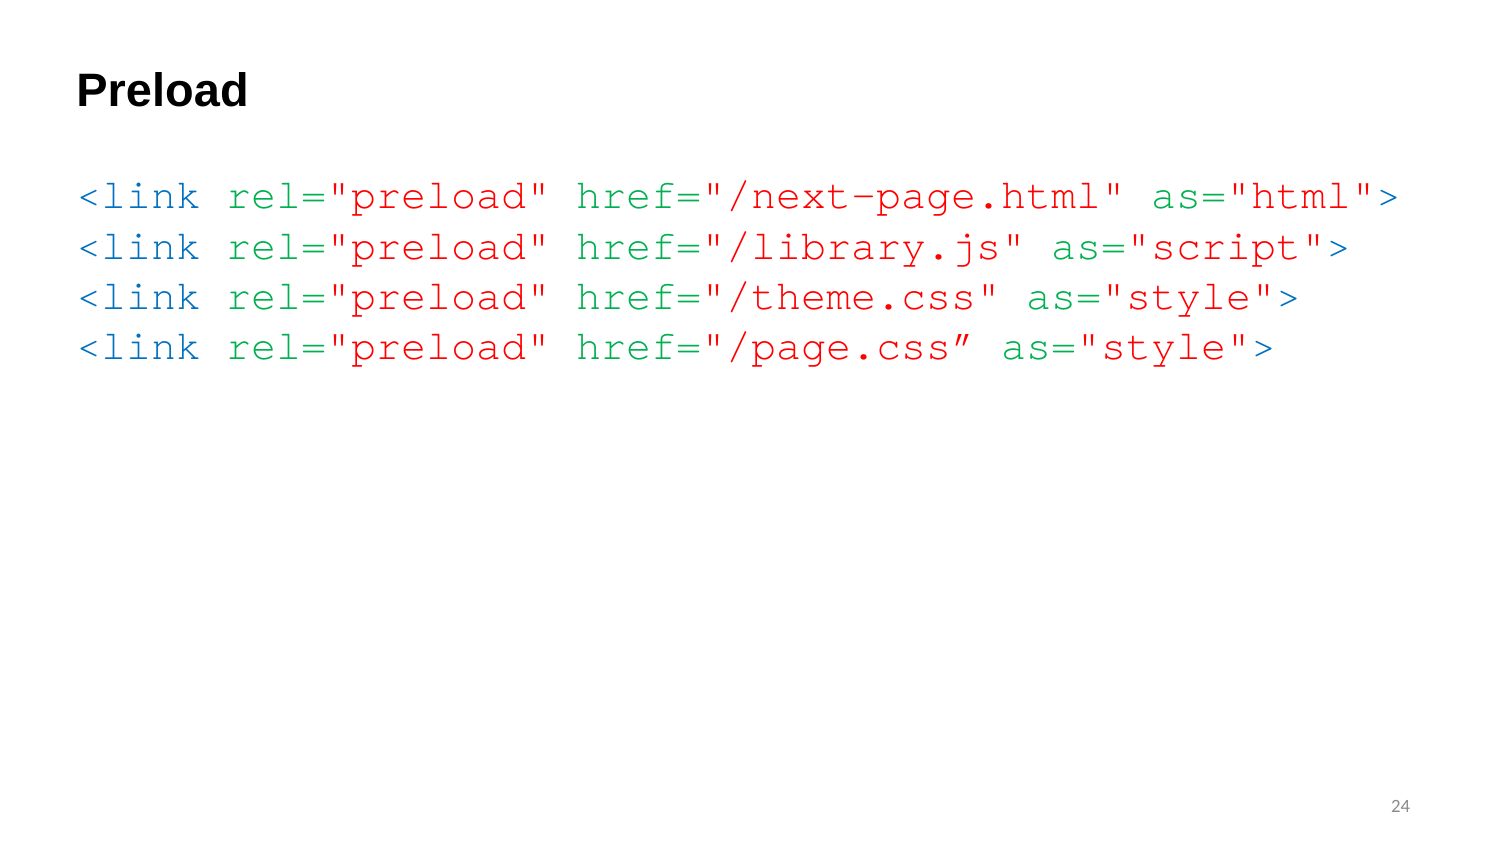

Preload
<link rel="preload" href="/next-page.html" as="html">
<link rel="preload" href="/library.js" as="script">
<link rel="preload" href="/theme.css" as="style">
<link rel="preload" href="/page.css” as="style">

24